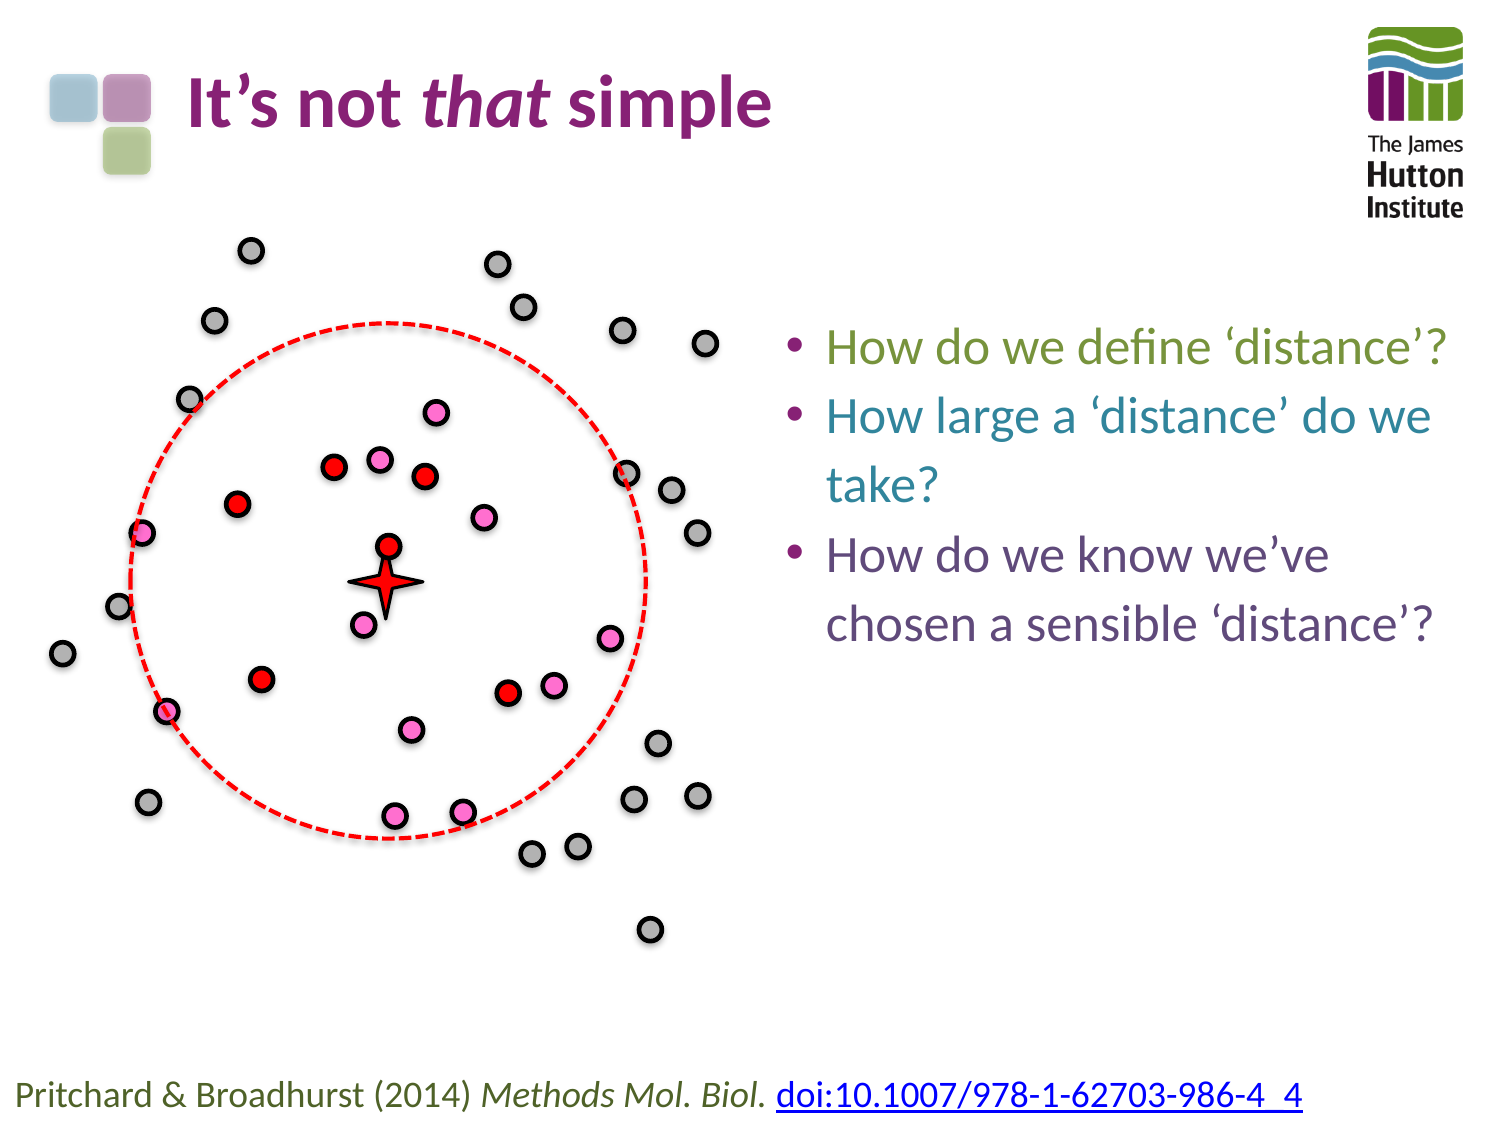

# It’s not that simple

How do we define ‘distance’?
How large a ‘distance’ do we take?
How do we know we’ve chosen a sensible ‘distance’?

Pritchard & Broadhurst (2014) Methods Mol. Biol. doi:10.1007/978-1-62703-986-4_4